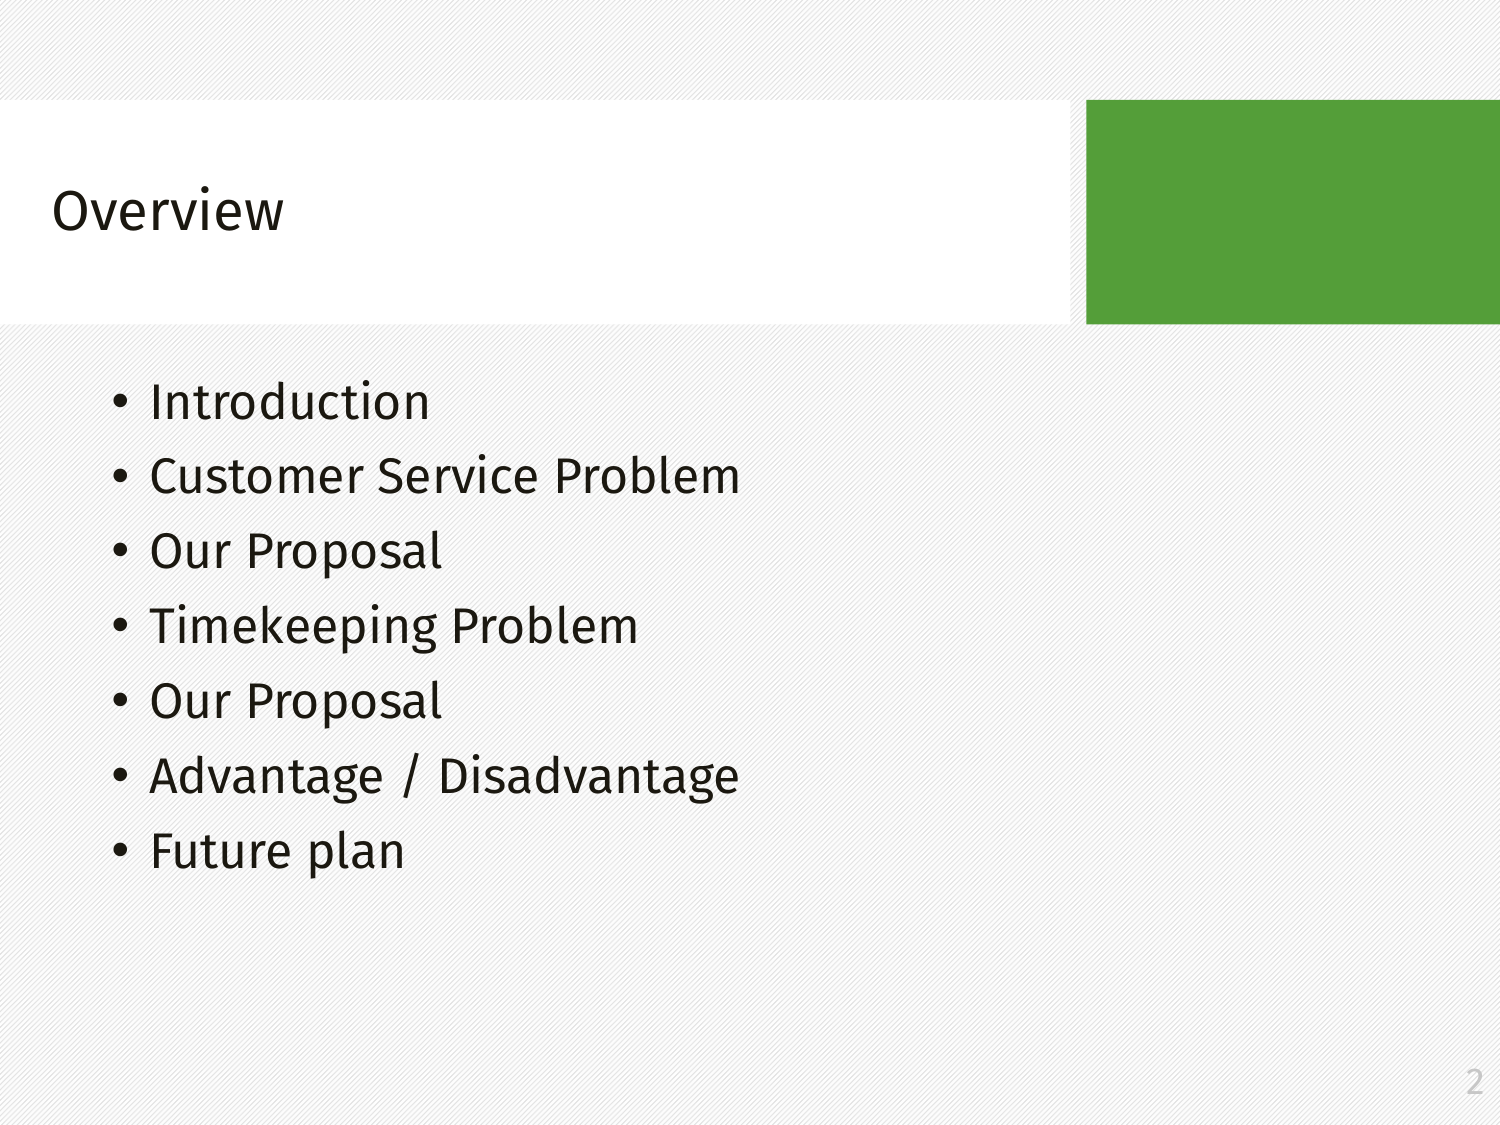

Overview
Introduction
Customer Service Problem
Our Proposal
Timekeeping Problem
Our Proposal
Advantage / Disadvantage
Future plan

2